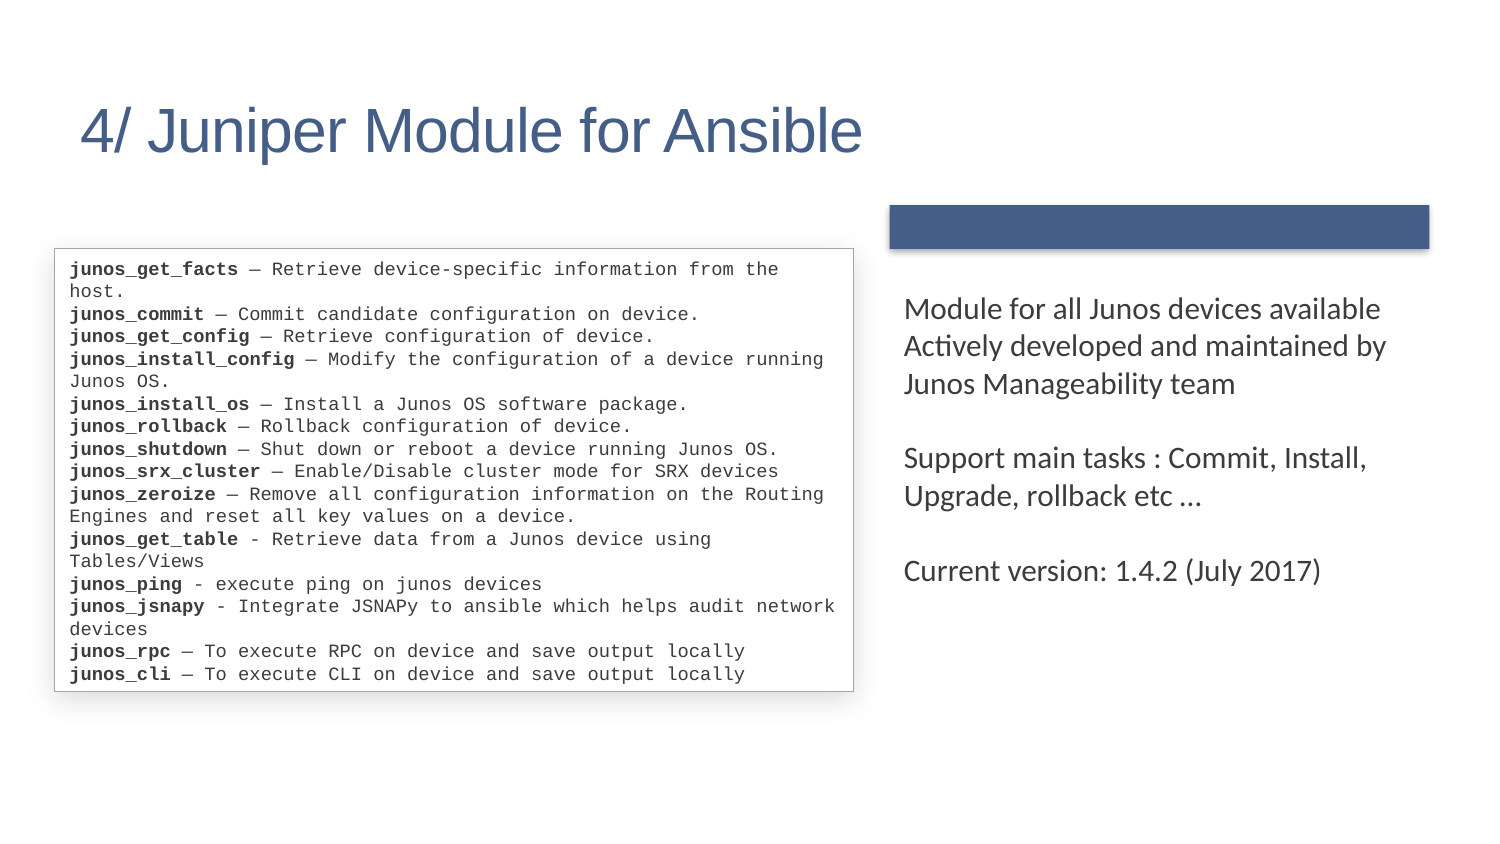

# 4/ Juniper Module for Ansible

Module for all Junos devices available
Actively developed and maintained by Junos Manageability team

Support main tasks : Commit, Install, Upgrade, rollback etc …

Current version: 1.4.2 (July 2017)

junos_get_facts — Retrieve device-specific information from the host.
junos_commit — Commit candidate configuration on device.
junos_get_config — Retrieve configuration of device.
junos_install_config — Modify the configuration of a device running Junos OS.
junos_install_os — Install a Junos OS software package.
junos_rollback — Rollback configuration of device.
junos_shutdown — Shut down or reboot a device running Junos OS.
junos_srx_cluster — Enable/Disable cluster mode for SRX devices
junos_zeroize — Remove all configuration information on the Routing Engines and reset all key values on a device.
junos_get_table - Retrieve data from a Junos device using Tables/Views
junos_ping - execute ping on junos devices
junos_jsnapy - Integrate JSNAPy to ansible which helps audit network devices
junos_rpc — To execute RPC on device and save output locally
junos_cli — To execute CLI on device and save output locally